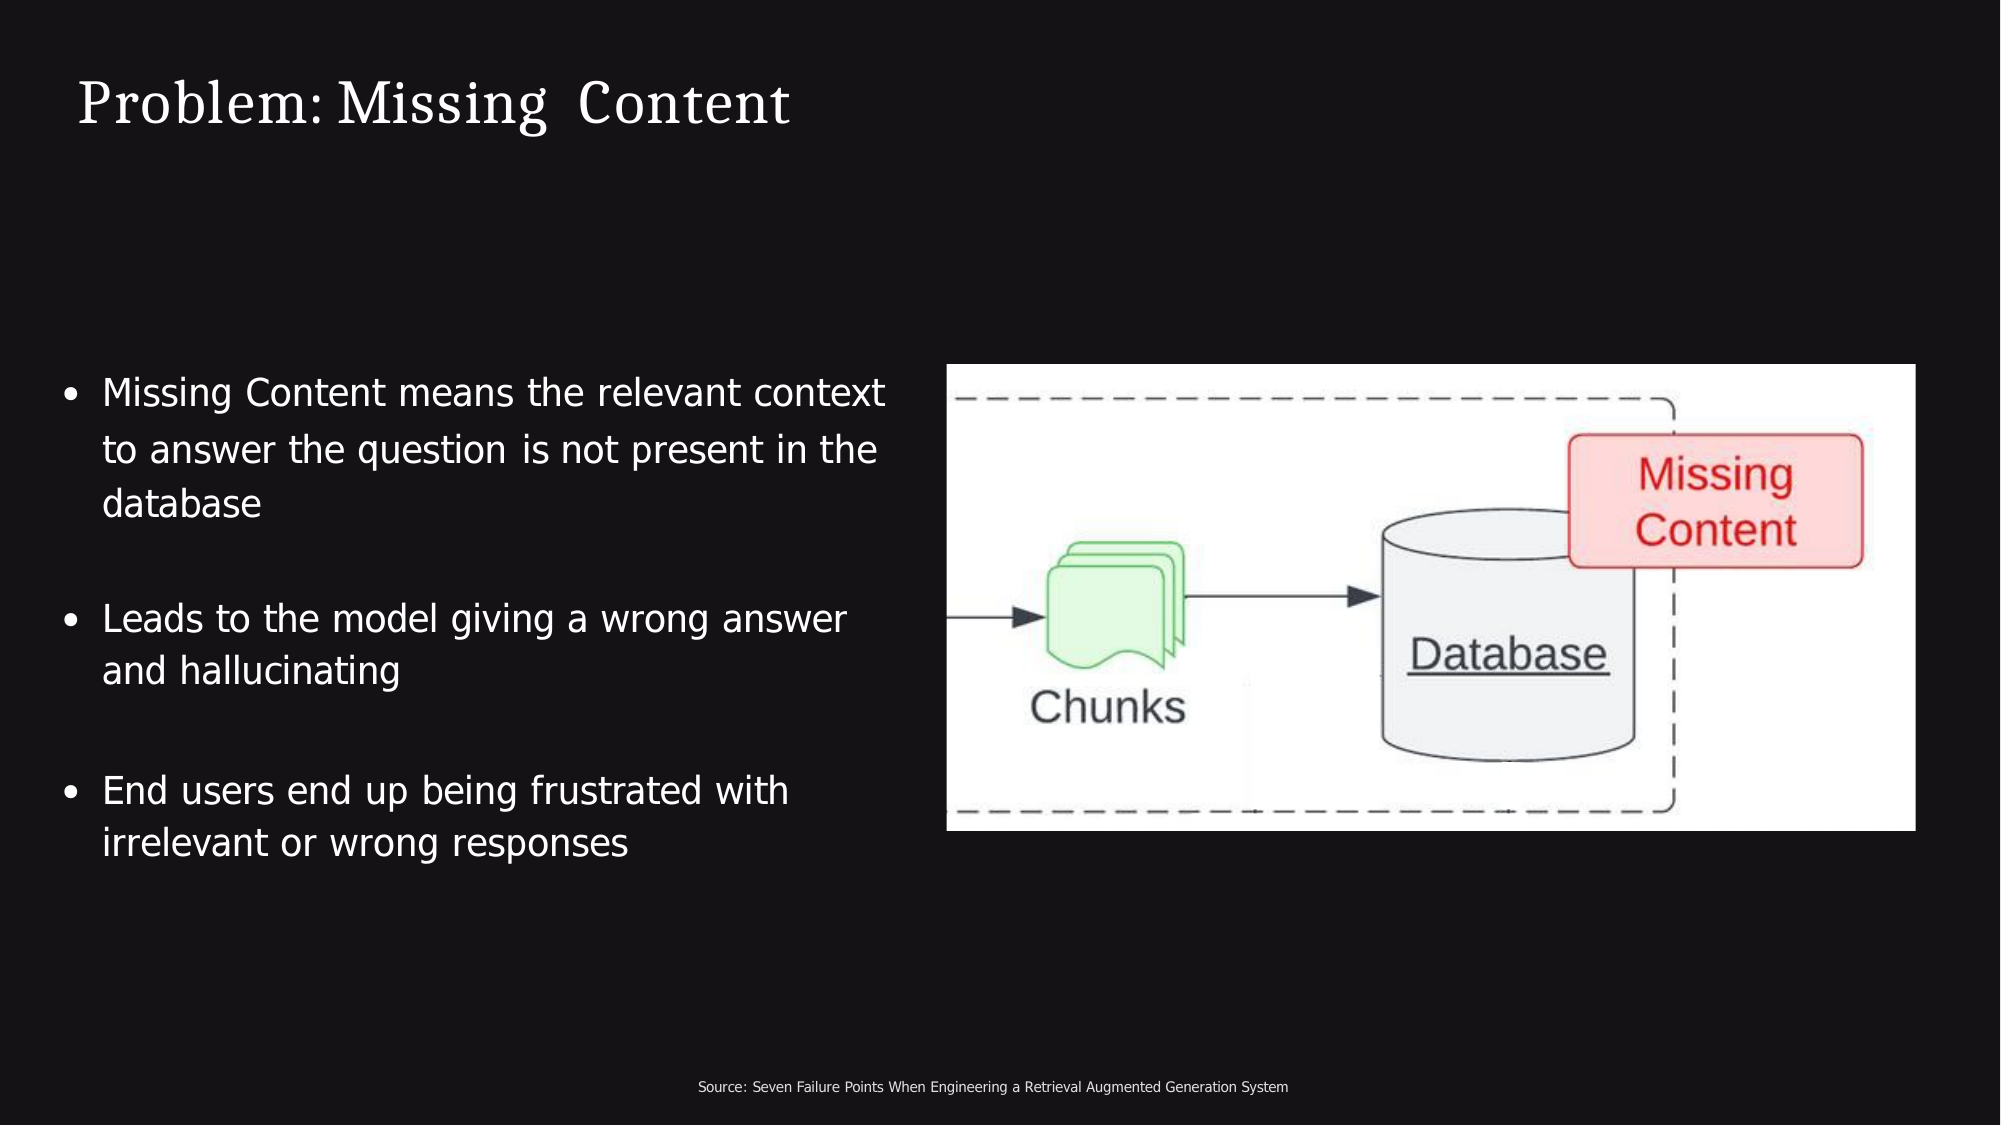

Problem: Missing  Content

•
Missing Content means the relevant context
to answer the question is not present in the database
•
Leads to the model giving a wrong answer
and hallucinating

•
End users end up being frustrated with
irrelevant or wrong responses

Source: Seven Failure Points When Engineering a Retrieval Augmented Generation System